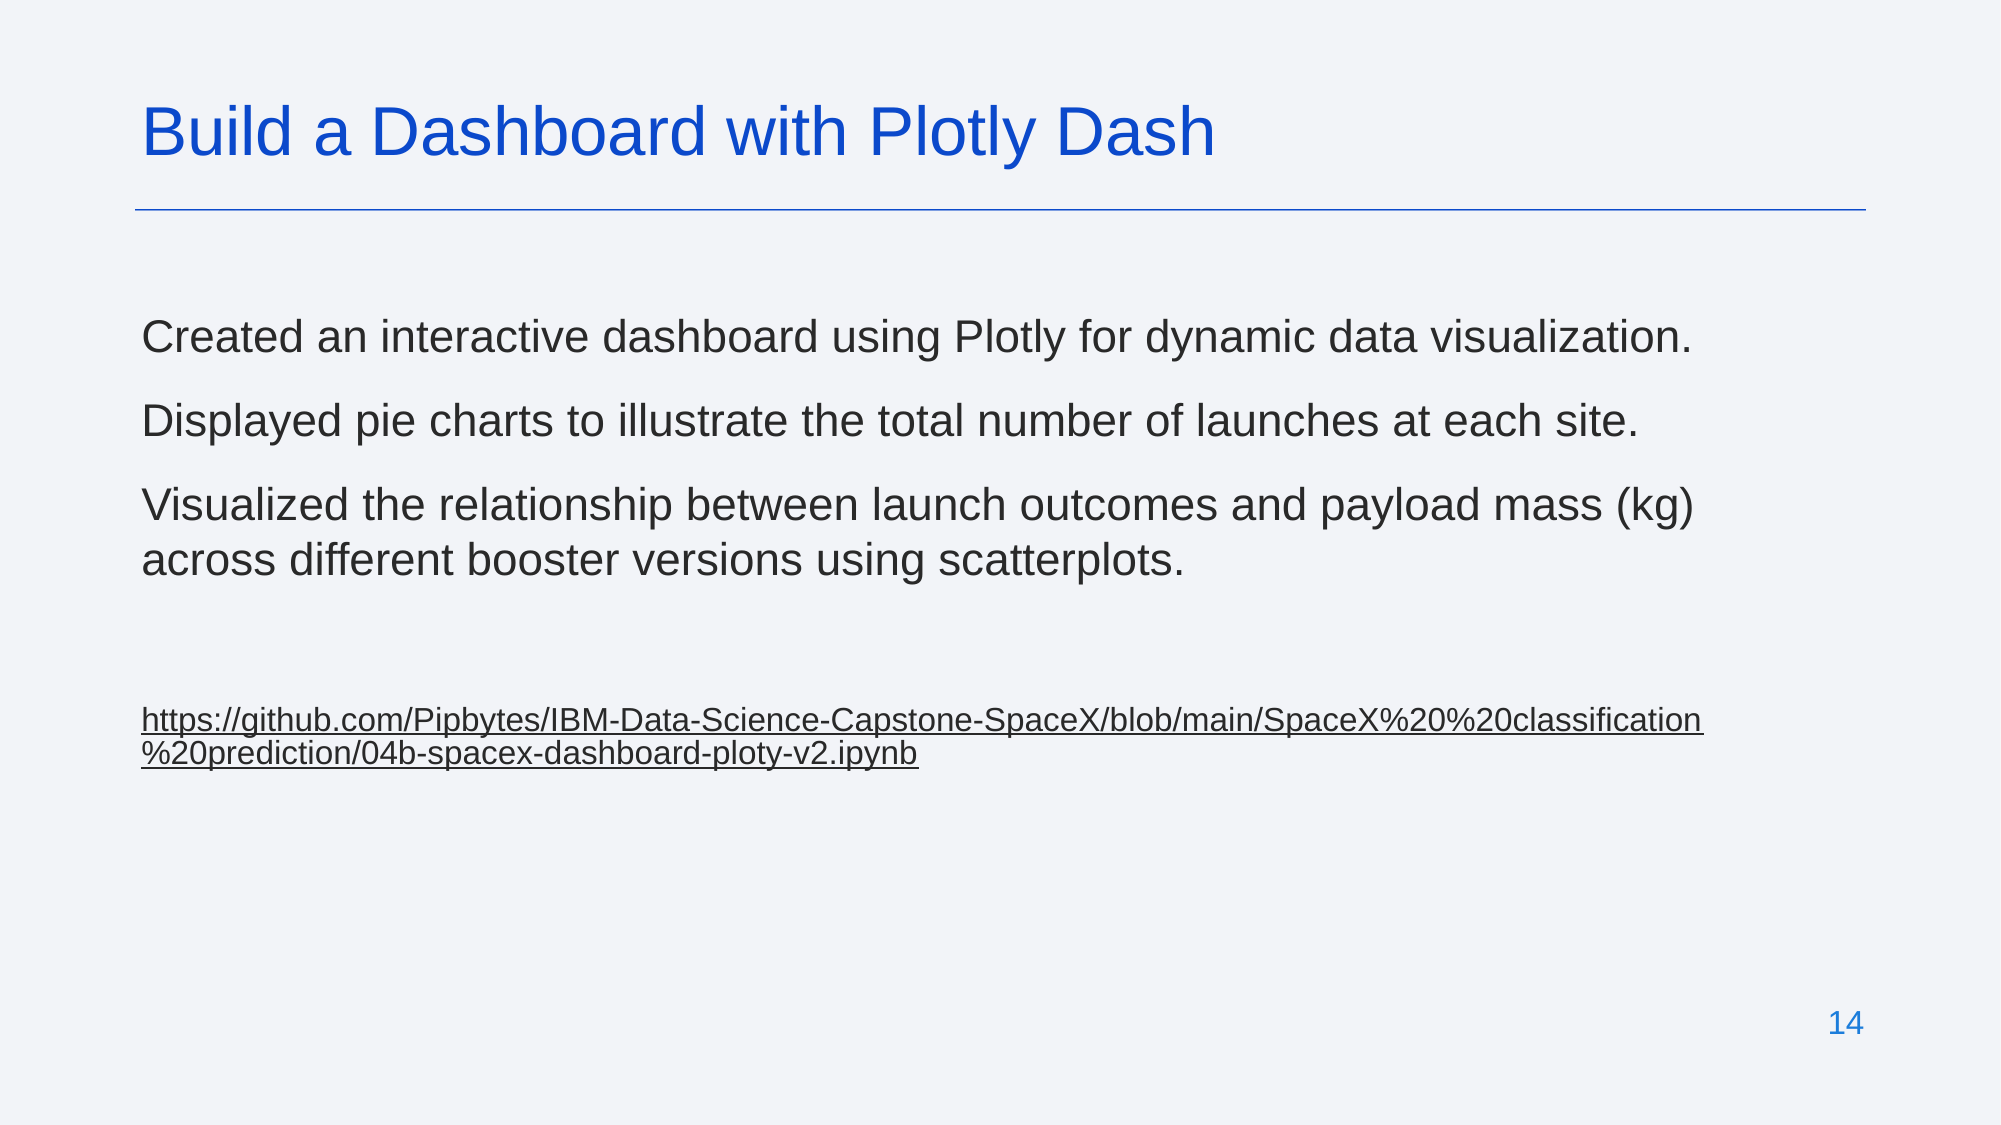

Build a Dashboard with Plotly Dash
Created an interactive dashboard using Plotly for dynamic data visualization.
Displayed pie charts to illustrate the total number of launches at each site.
Visualized the relationship between launch outcomes and payload mass (kg) across different booster versions using scatterplots.

https://github.com/Pipbytes/IBM-Data-Science-Capstone-SpaceX/blob/main/SpaceX%20%20classification%20prediction/04b-spacex-dashboard-ploty-v2.ipynb
14